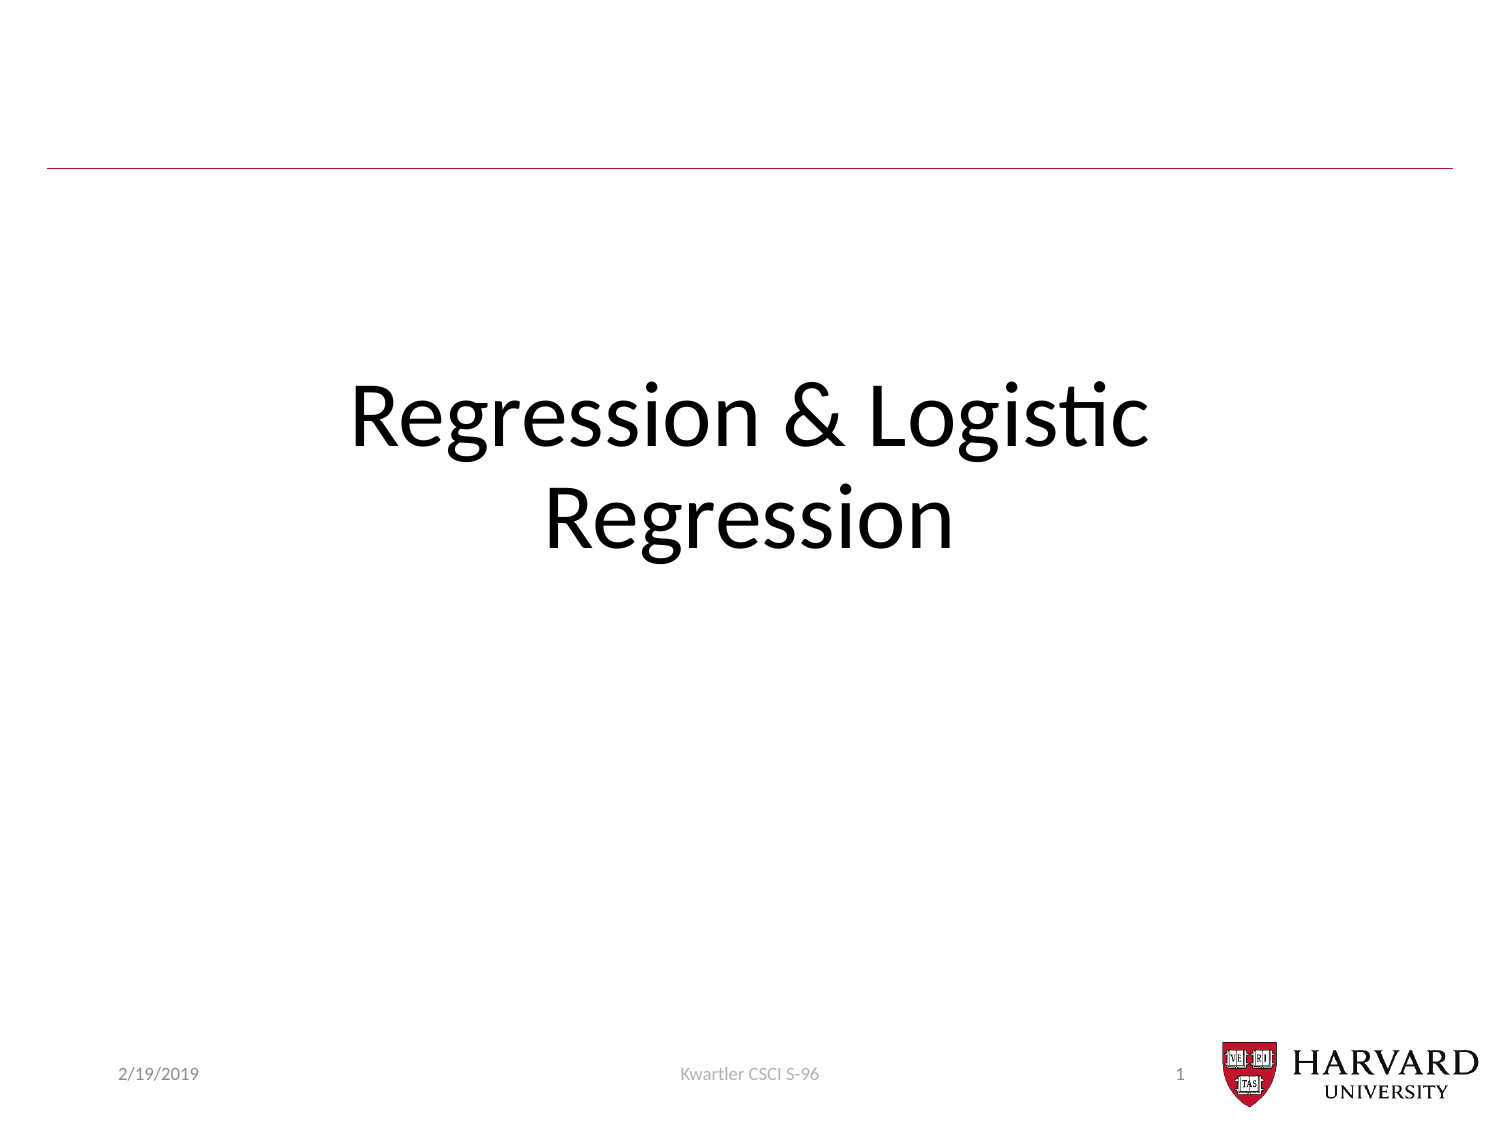

# Regression & Logistic Regression

2/19/2019
Kwartler CSCI S-96
1